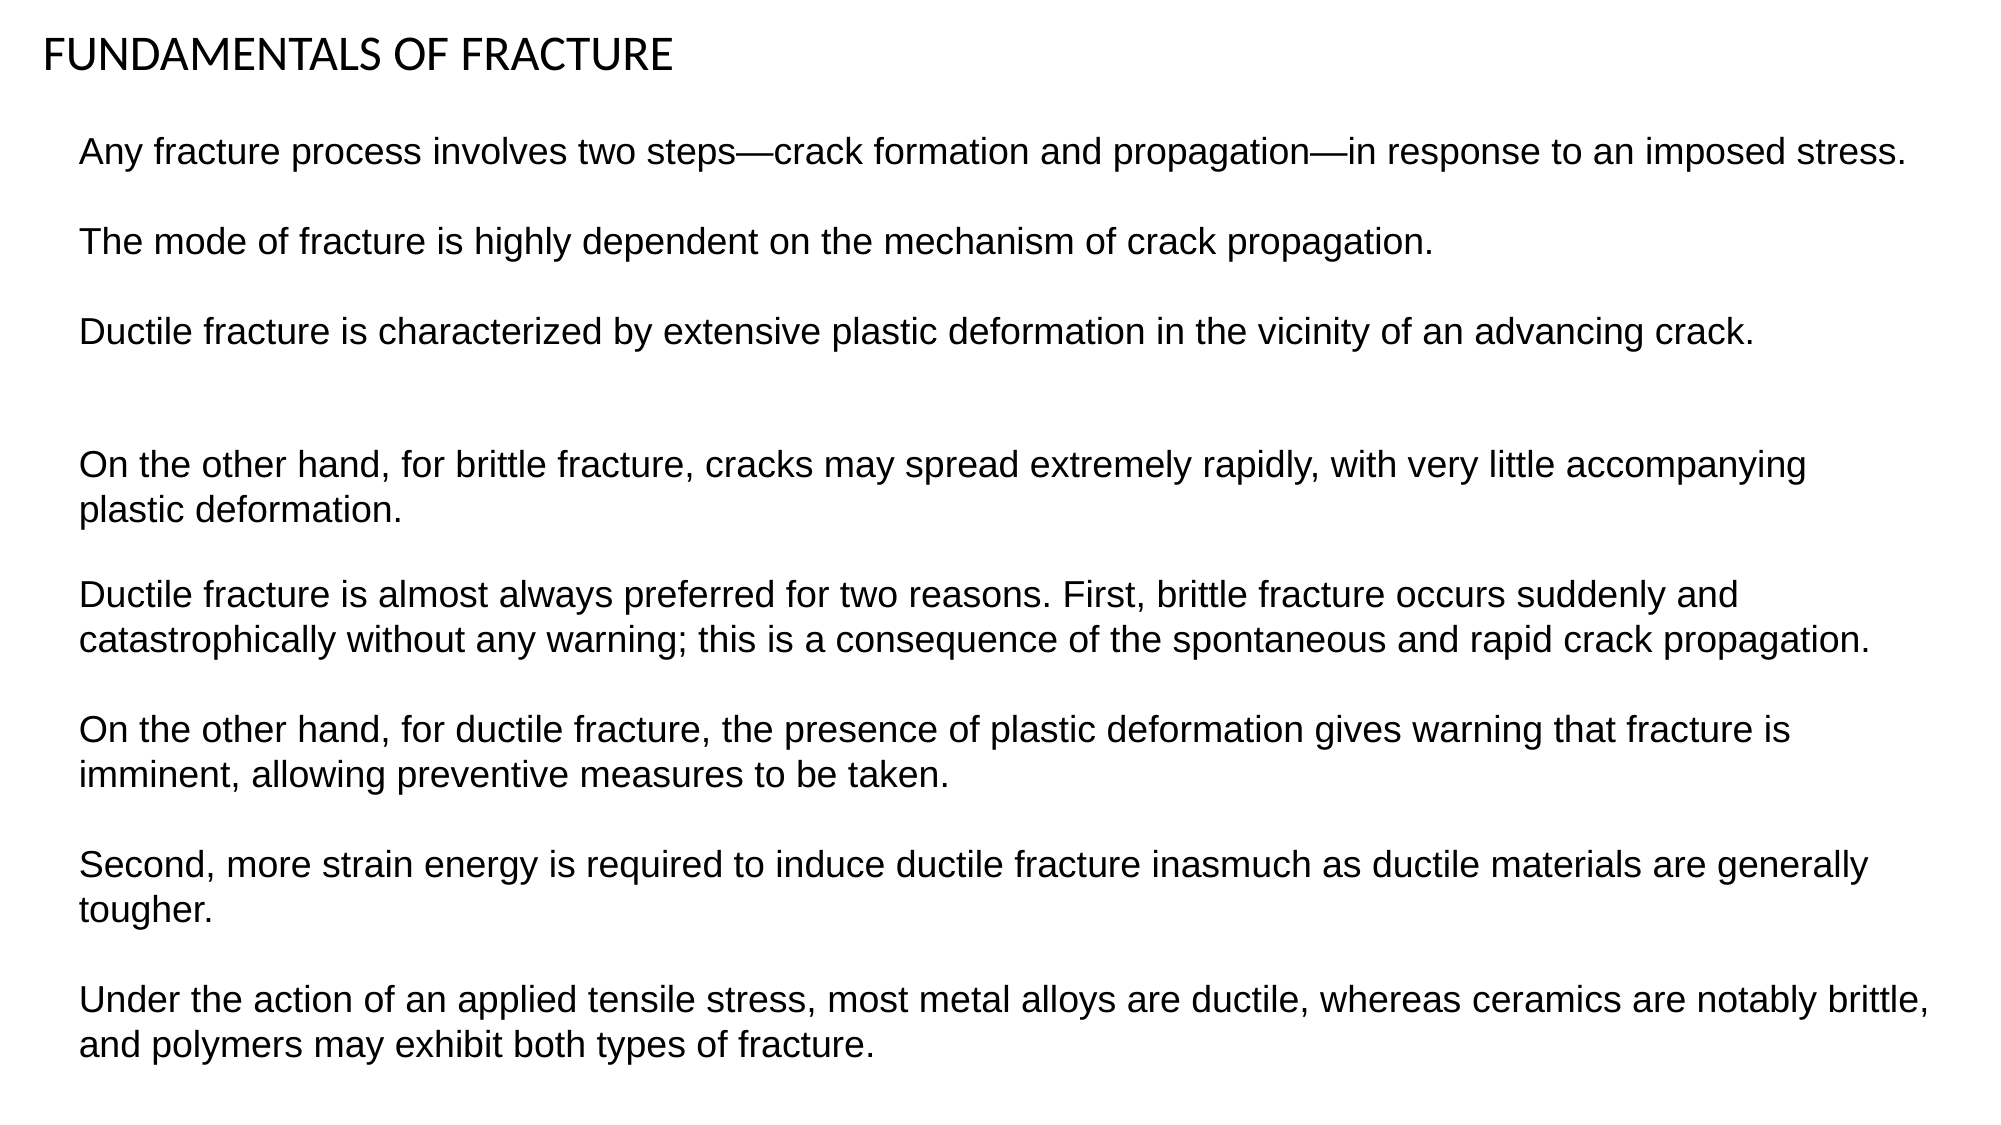

FUNDAMENTALS OF FRACTURE
Any fracture process involves two steps—crack formation and propagation—in response to an imposed stress.

The mode of fracture is highly dependent on the mechanism of crack propagation.

Ductile fracture is characterized by extensive plastic deformation in the vicinity of an advancing crack.
On the other hand, for brittle fracture, cracks may spread extremely rapidly, with very little accompanying plastic deformation.
Ductile fracture is almost always preferred for two reasons. First, brittle fracture occurs suddenly and catastrophically without any warning; this is a consequence of the spontaneous and rapid crack propagation.

On the other hand, for ductile fracture, the presence of plastic deformation gives warning that fracture is imminent, allowing preventive measures to be taken.

Second, more strain energy is required to induce ductile fracture inasmuch as ductile materials are generally tougher.

Under the action of an applied tensile stress, most metal alloys are ductile, whereas ceramics are notably brittle, and polymers may exhibit both types of fracture.